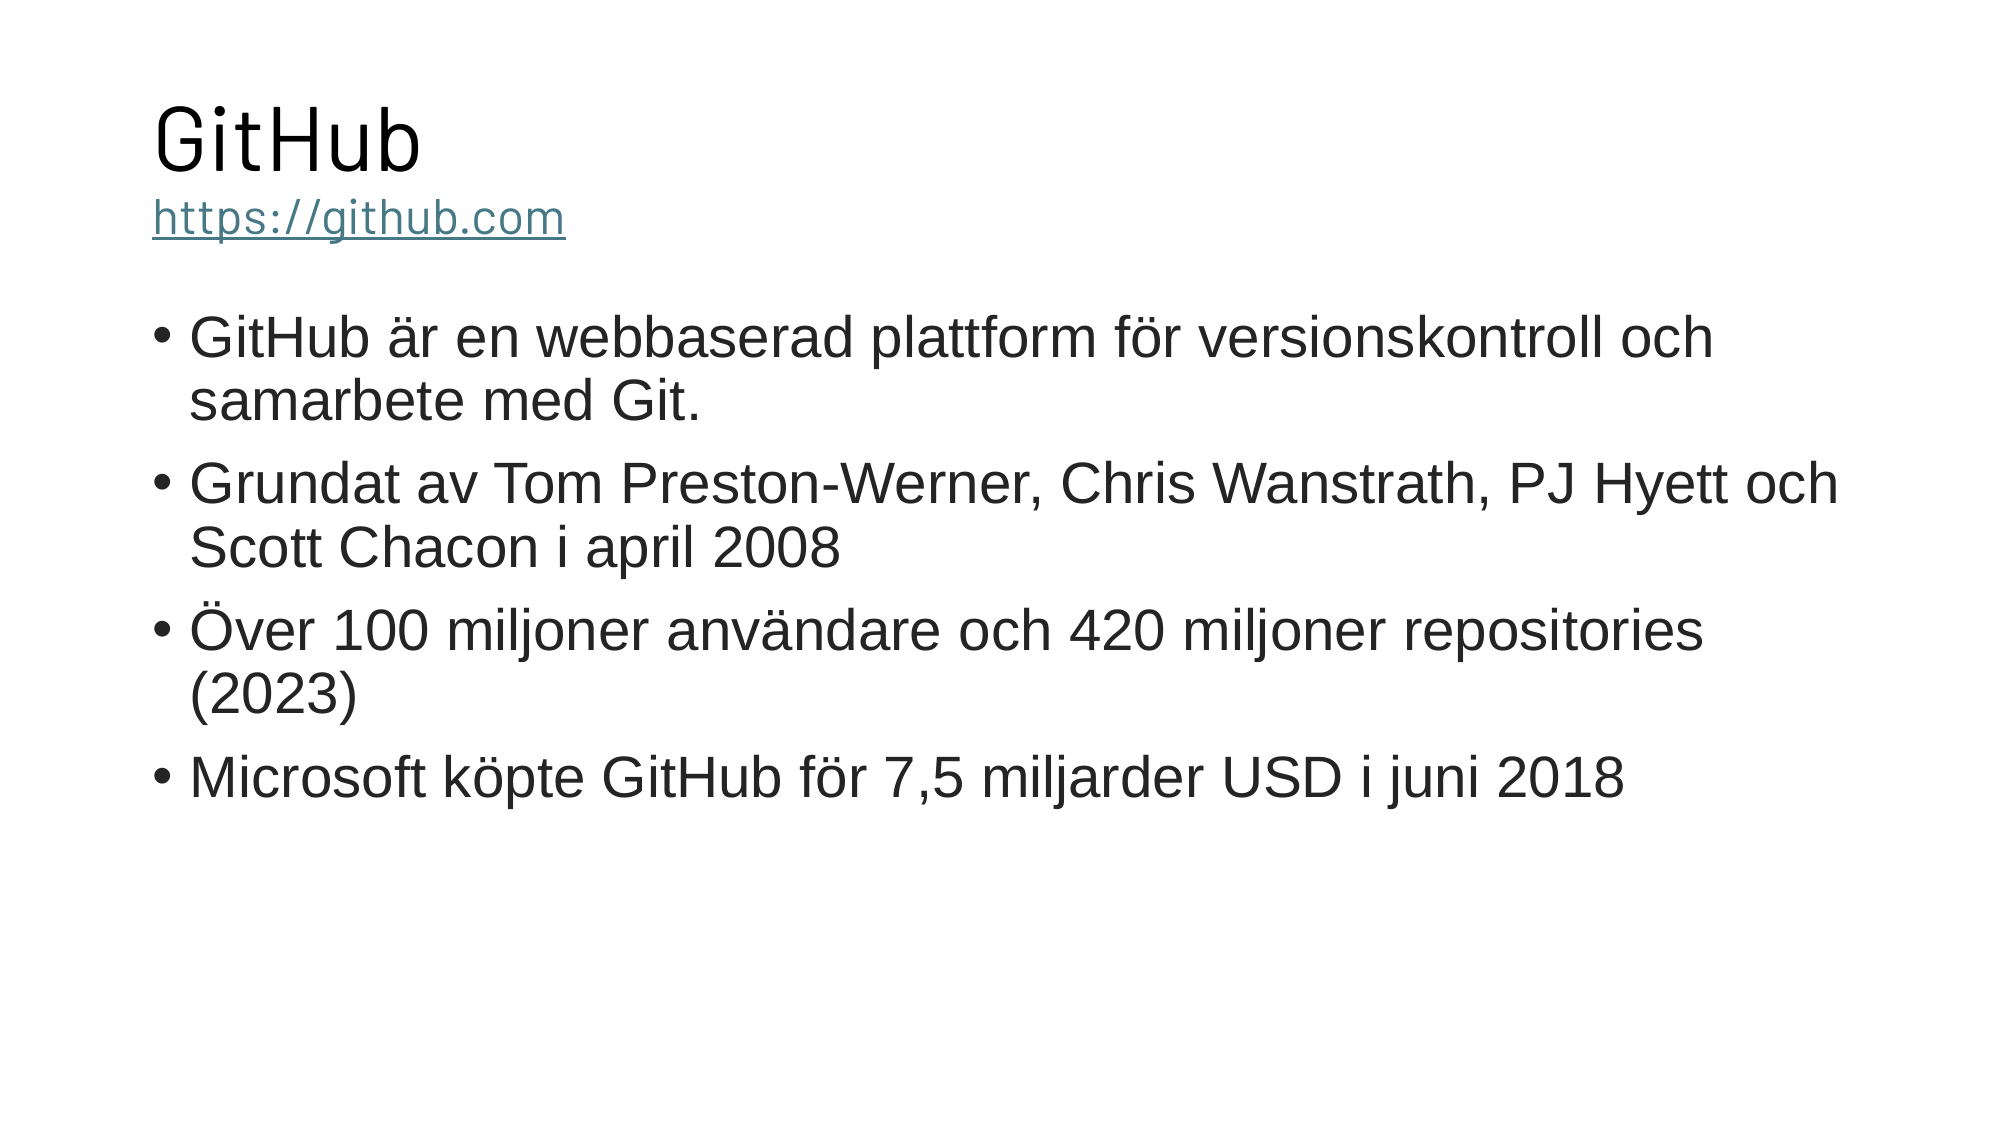

# GitHub https://github.com
GitHub är en webbaserad plattform för versionskontroll och samarbete med Git.
Grundat av Tom Preston-Werner, Chris Wanstrath, PJ Hyett och Scott Chacon i april 2008
Över 100 miljoner användare och 420 miljoner repositories (2023)
Microsoft köpte GitHub för 7,5 miljarder USD i juni 2018